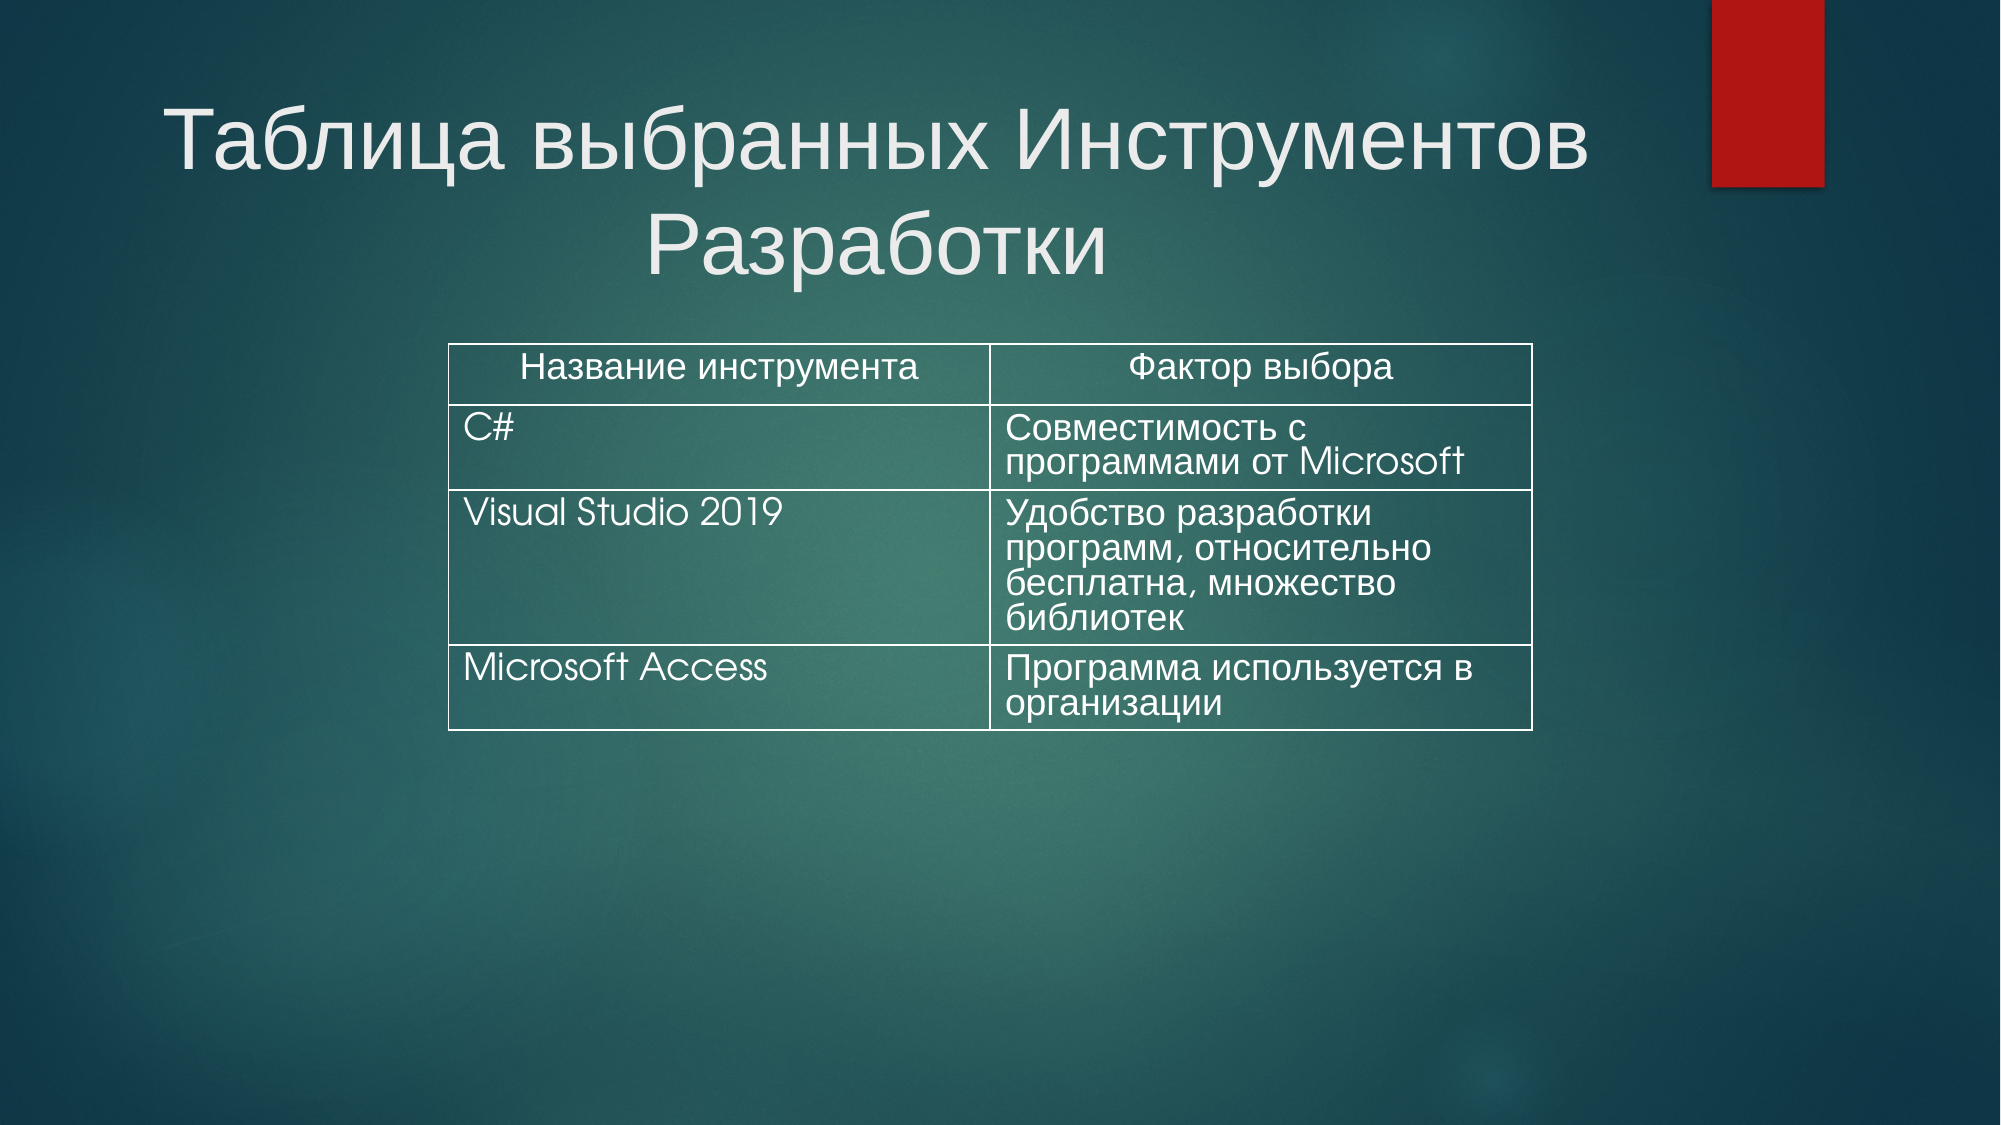

Таблица выбранных Инструментов Разработки
| Название инструмента | Фактор выбора |
| --- | --- |
| C# | Совместимость с программами от Microsoft |
| Visual Studio 2019 | Удобство разработки программ, относительно бесплатна, множество библиотек |
| Microsoft Access | Программа используется в организации |